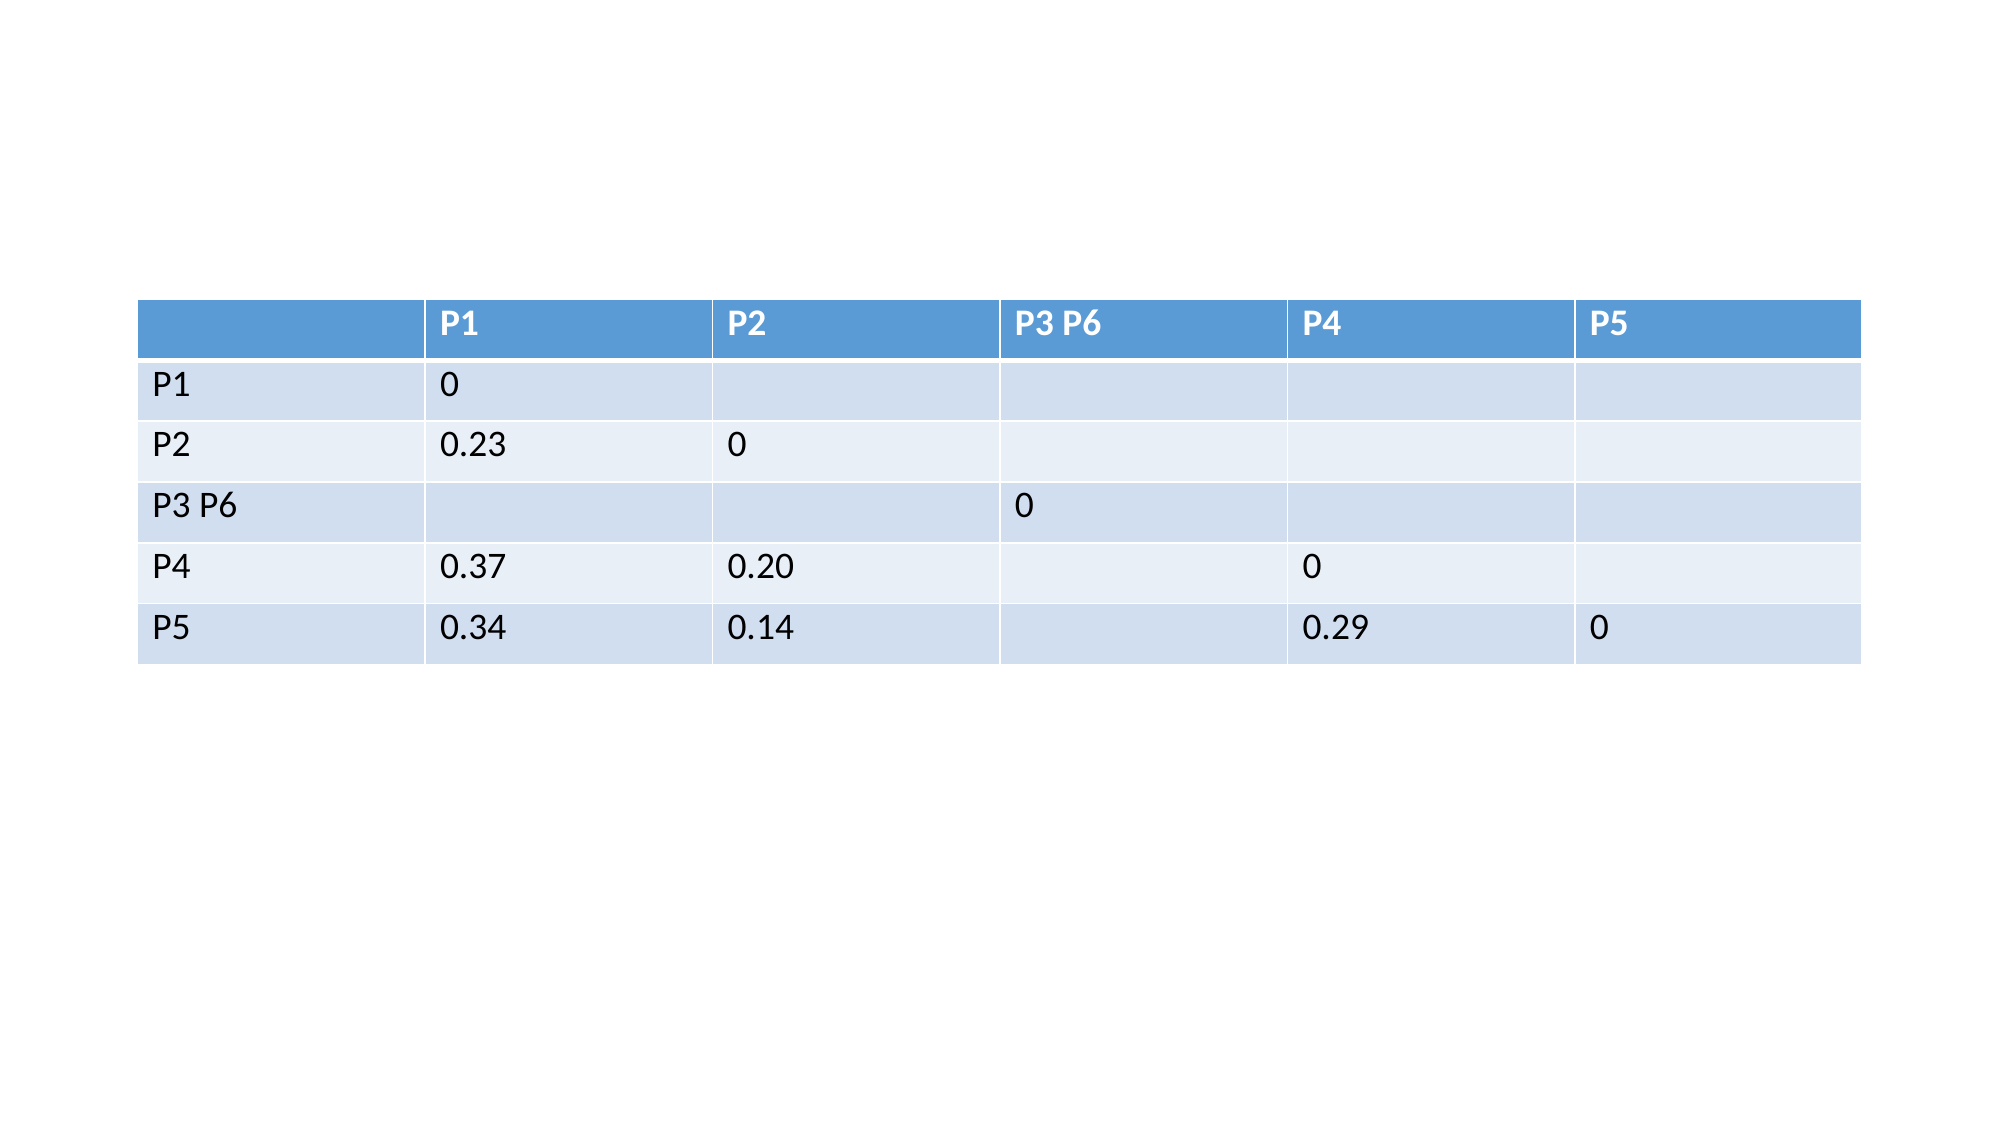

#
|  | P1 | P2 | P3 P6 | P4 | P5 |
| --- | --- | --- | --- | --- | --- |
| P1 | 0 |  |  |  |  |
| P2 | 0.23 | 0 |  |  |  |
| P3 P6 |  |  | 0 |  |  |
| P4 | 0.37 | 0.20 |  | 0 |  |
| P5 | 0.34 | 0.14 |  | 0.29 | 0 |